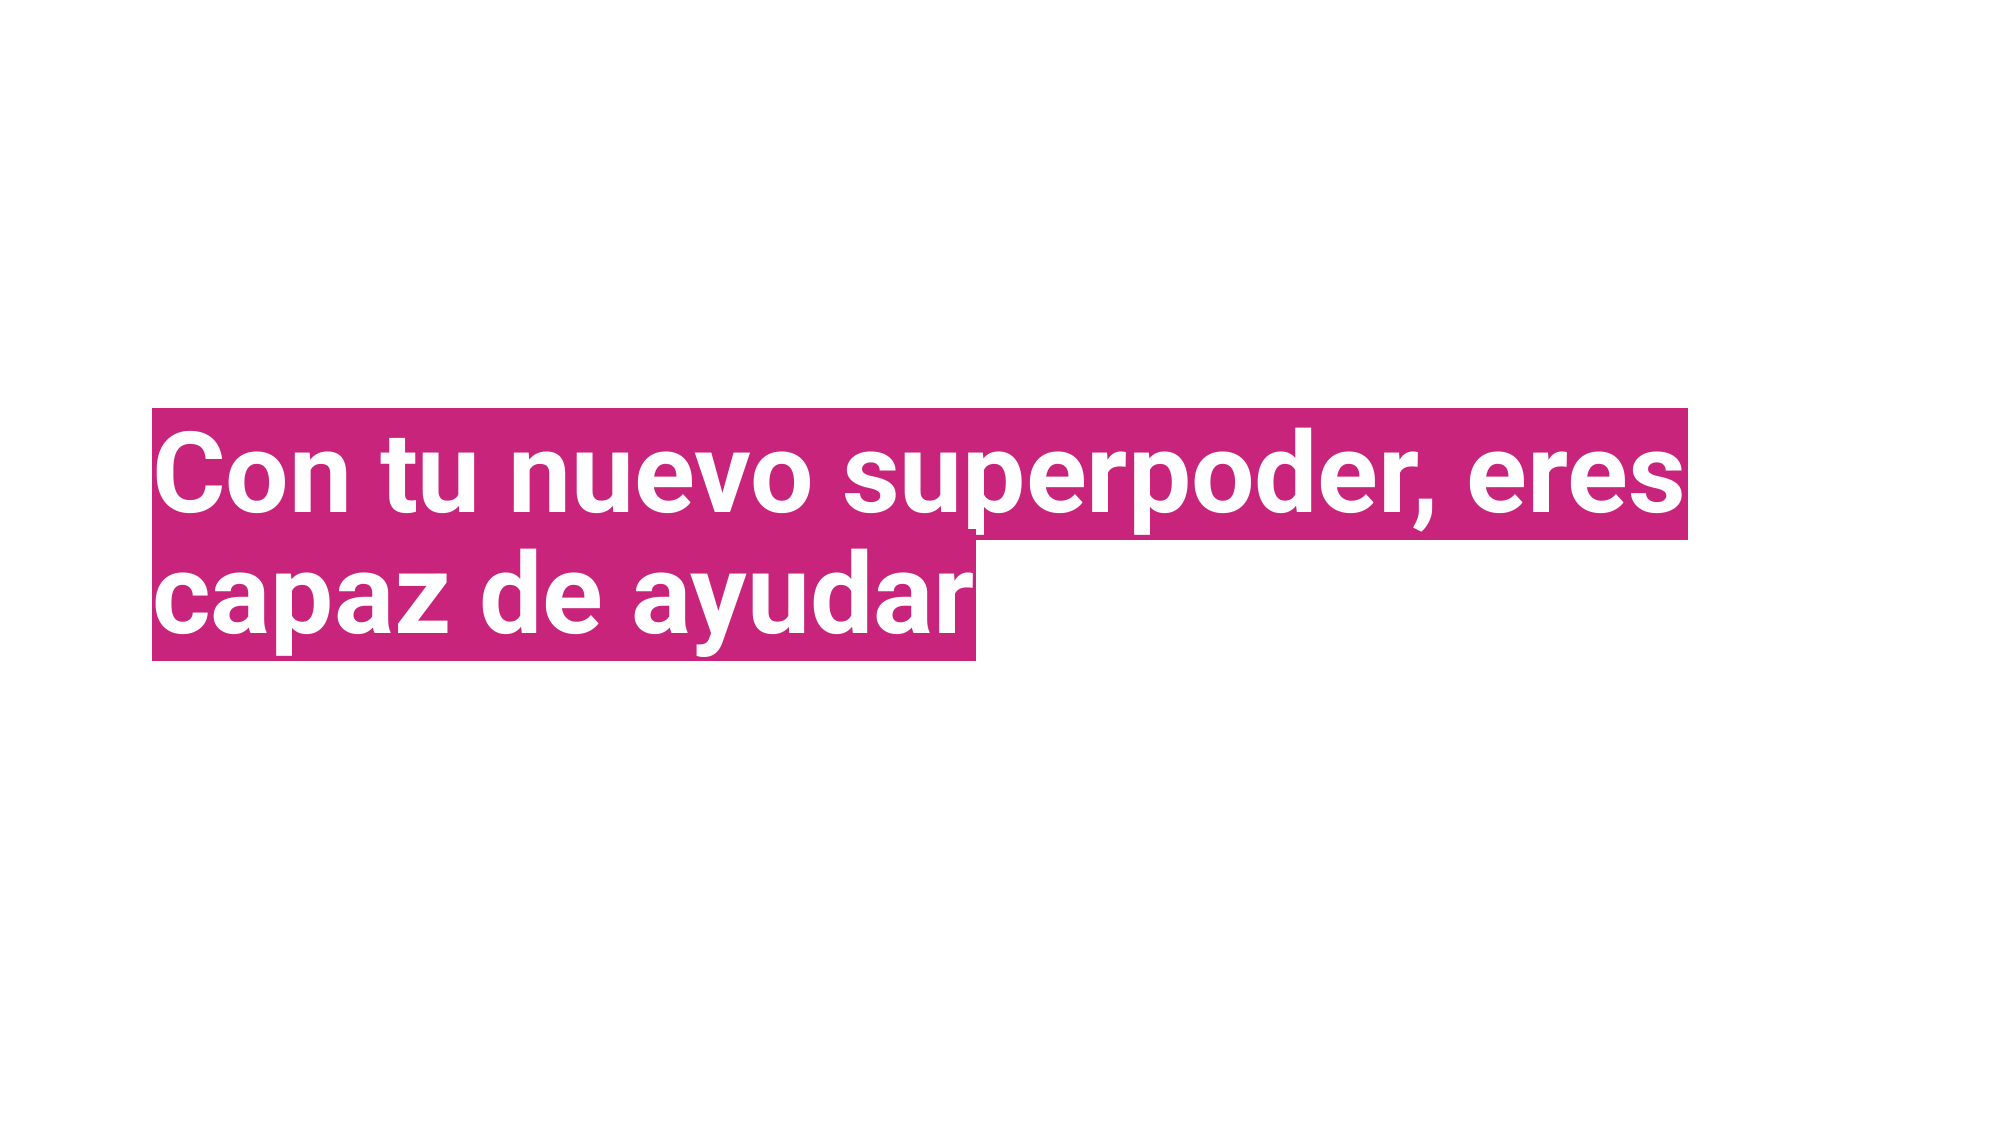

Con tu nuevo superpoder, eres capaz de ayudar